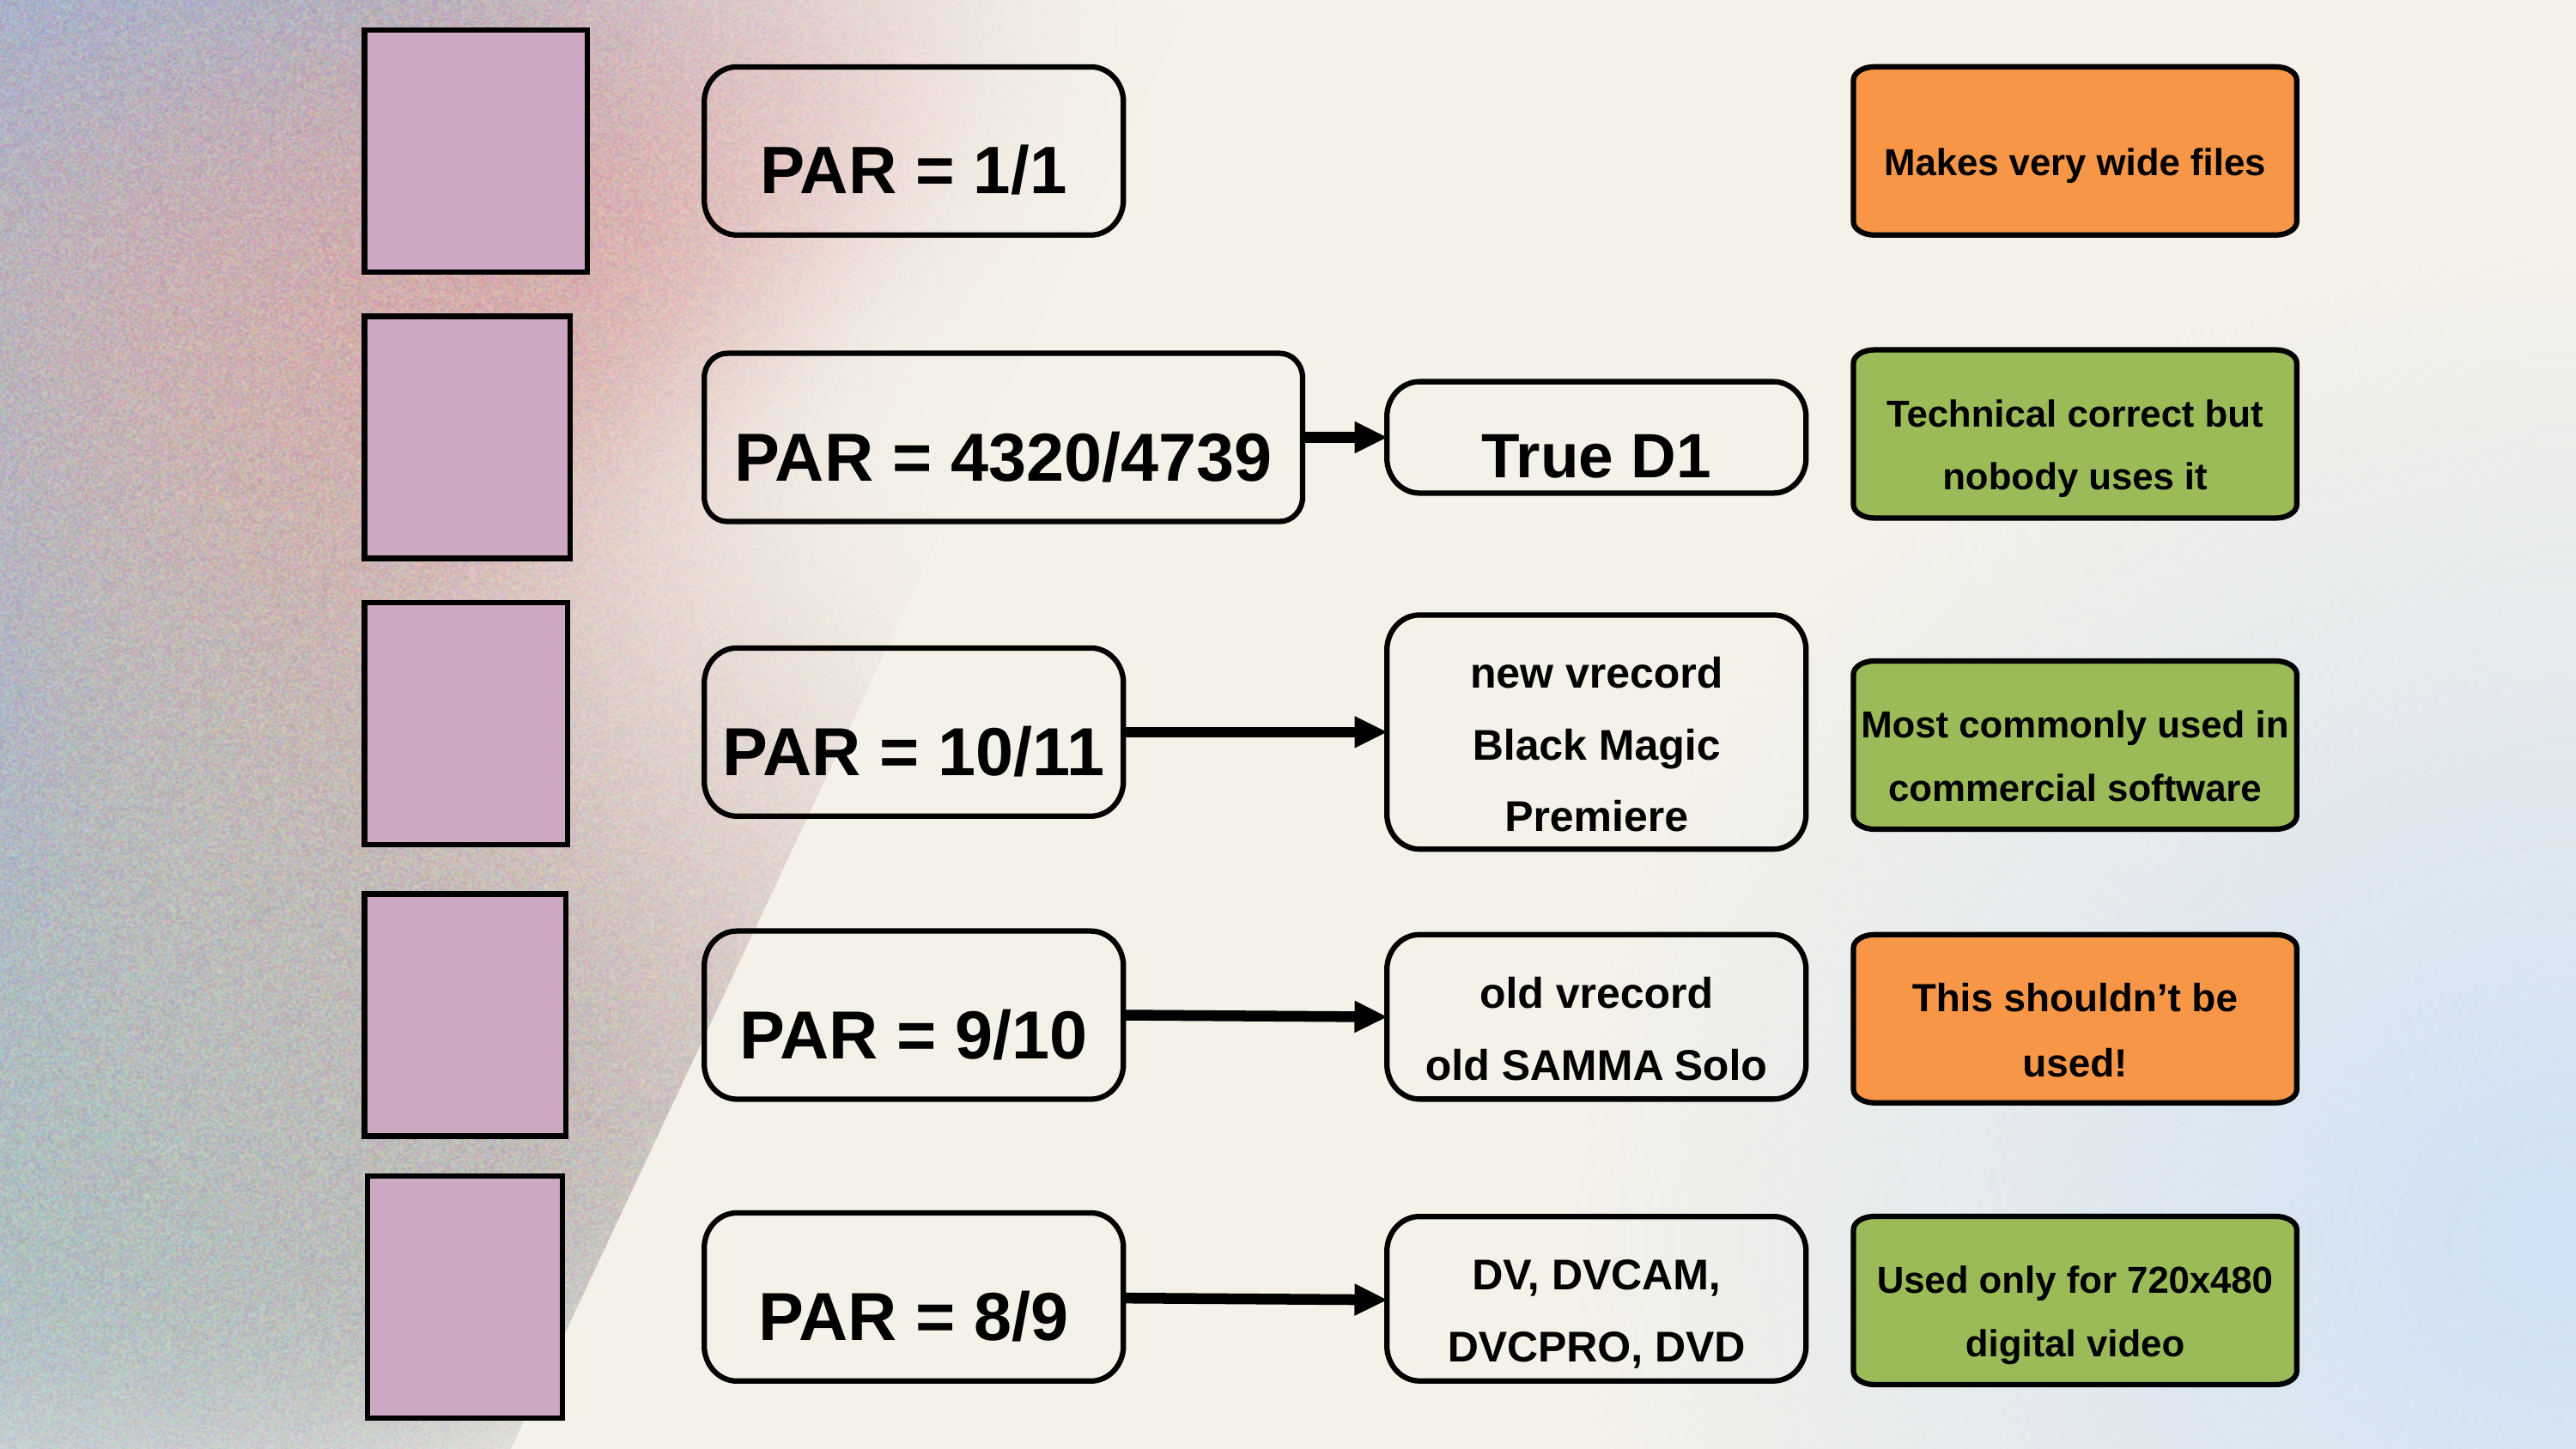

Makes very wide files

PAR = 1/1

Technical correct but nobody uses it

PAR = 4320/4739

True D1

new vrecord
Black Magic
Premiere

PAR = 10/11

Most commonly used in commercial software

PAR = 9/10

old vrecord
old SAMMA Solo

This shouldn’t be used!

PAR = 8/9

Used only for 720x480 digital video

DV, DVCAM, DVCPRO, DVD